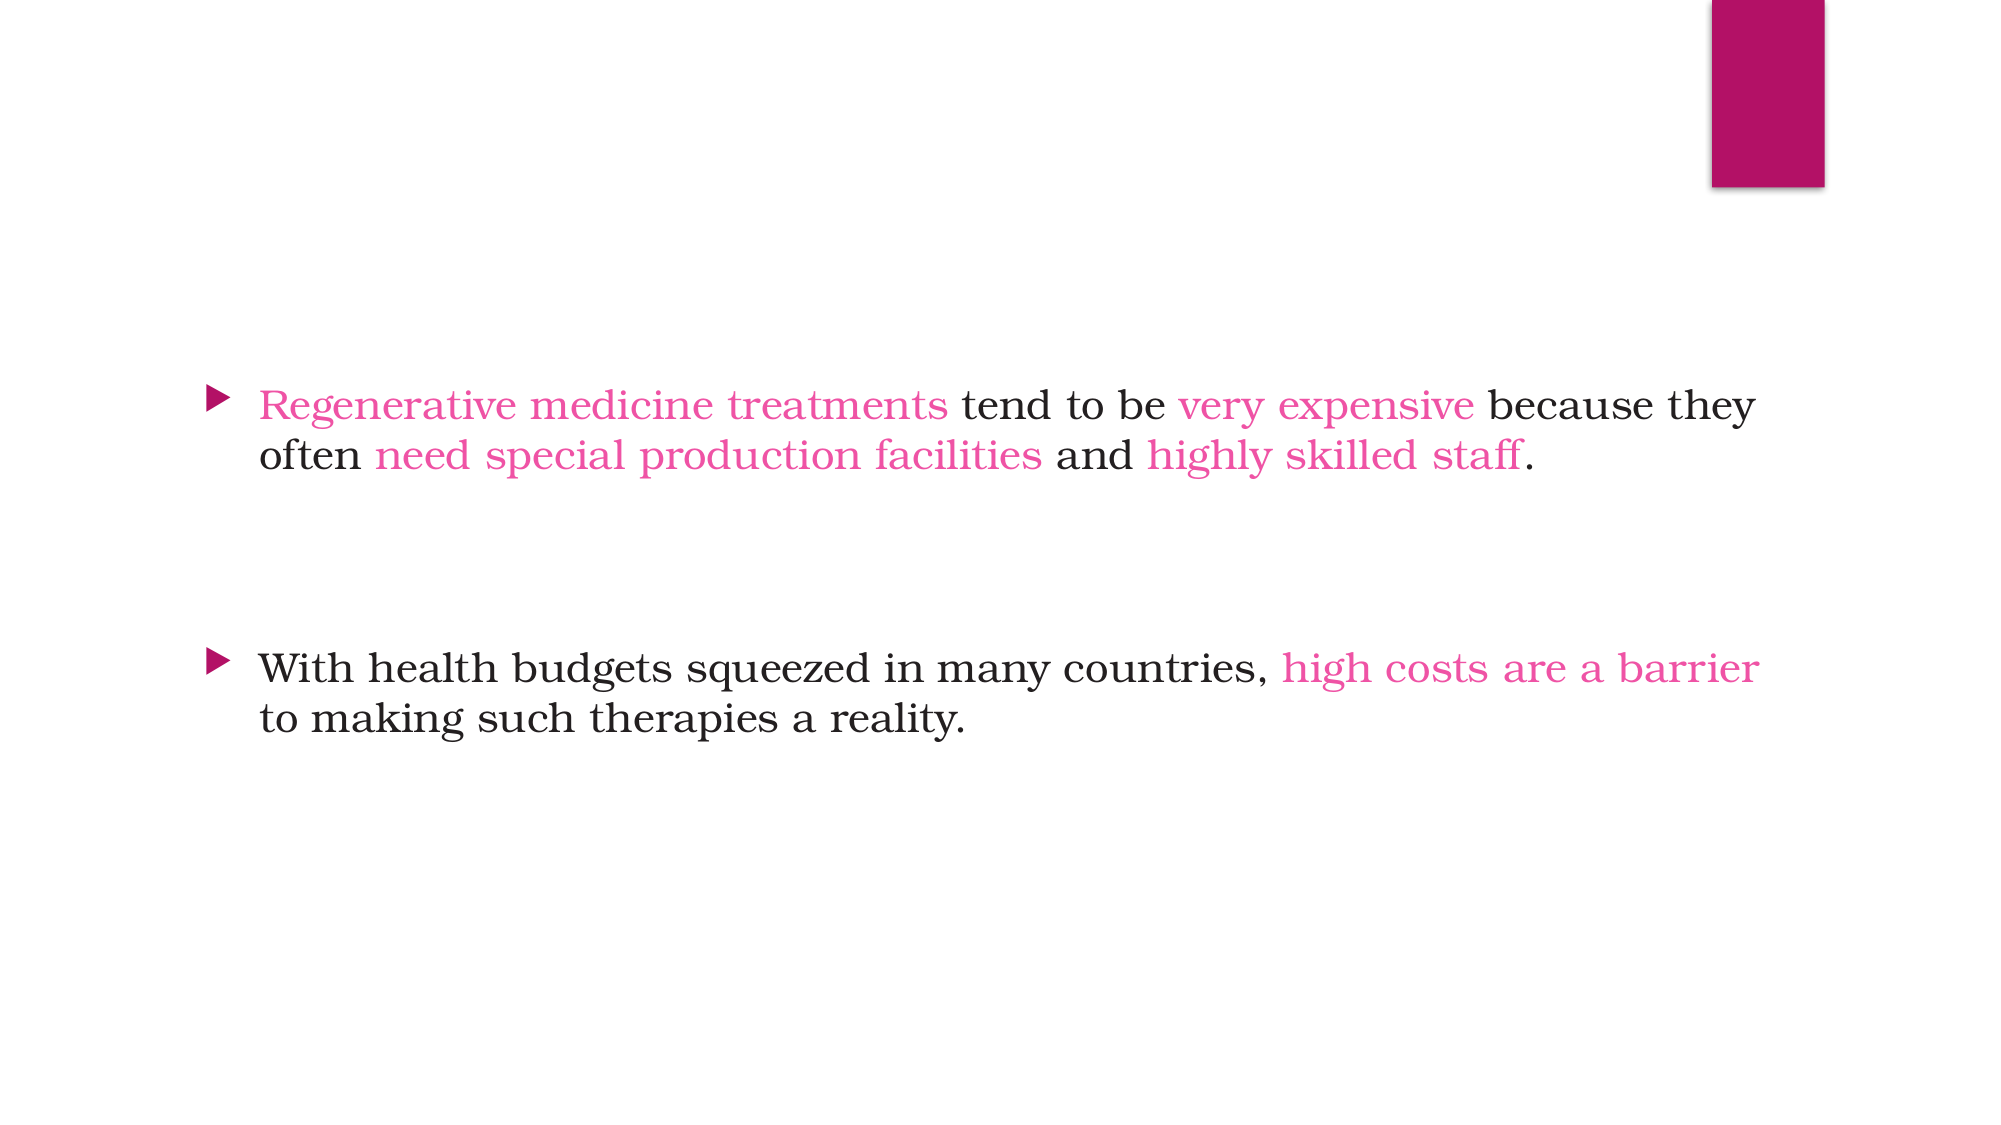

Regenerative medicine treatments tend to be very expensive because they often need special production facilities and highly skilled staff.

With health budgets squeezed in many countries, high costs are a barrier to making such therapies a reality.